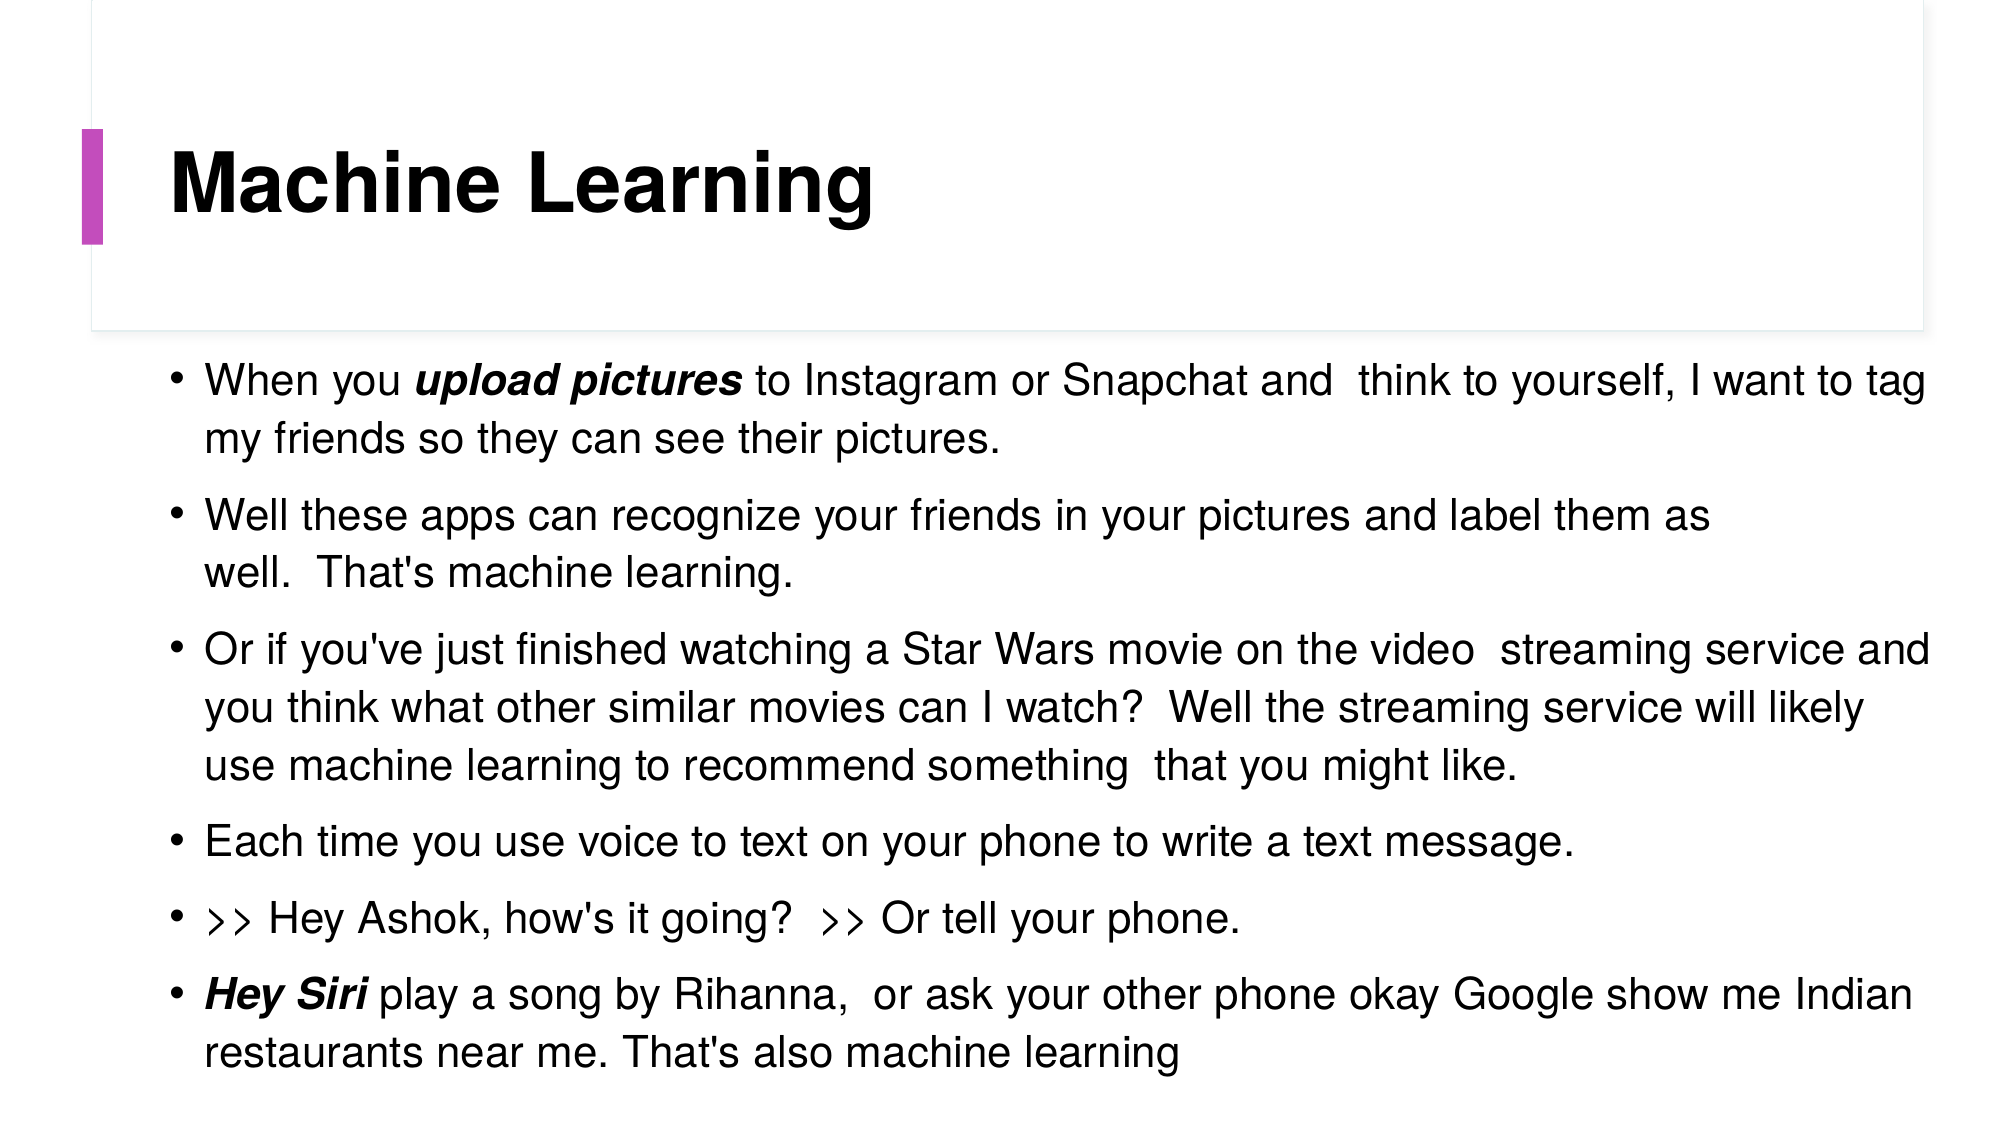

# Machine Learning
When you upload pictures to Instagram or Snapchat and  think to yourself, I want to tag my friends so they can see their pictures.
Well these apps can recognize your friends in your pictures and label them as well.  That's machine learning.
Or if you've just finished watching a Star Wars movie on the video  streaming service and you think what other similar movies can I watch?  Well the streaming service will likely use machine learning to recommend something  that you might like.
Each time you use voice to text on your phone to write a text message.
>> Hey Ashok, how's it going?  >> Or tell your phone.
Hey Siri play a song by Rihanna,  or ask your other phone okay Google show me Indian restaurants near me. That's also machine learning